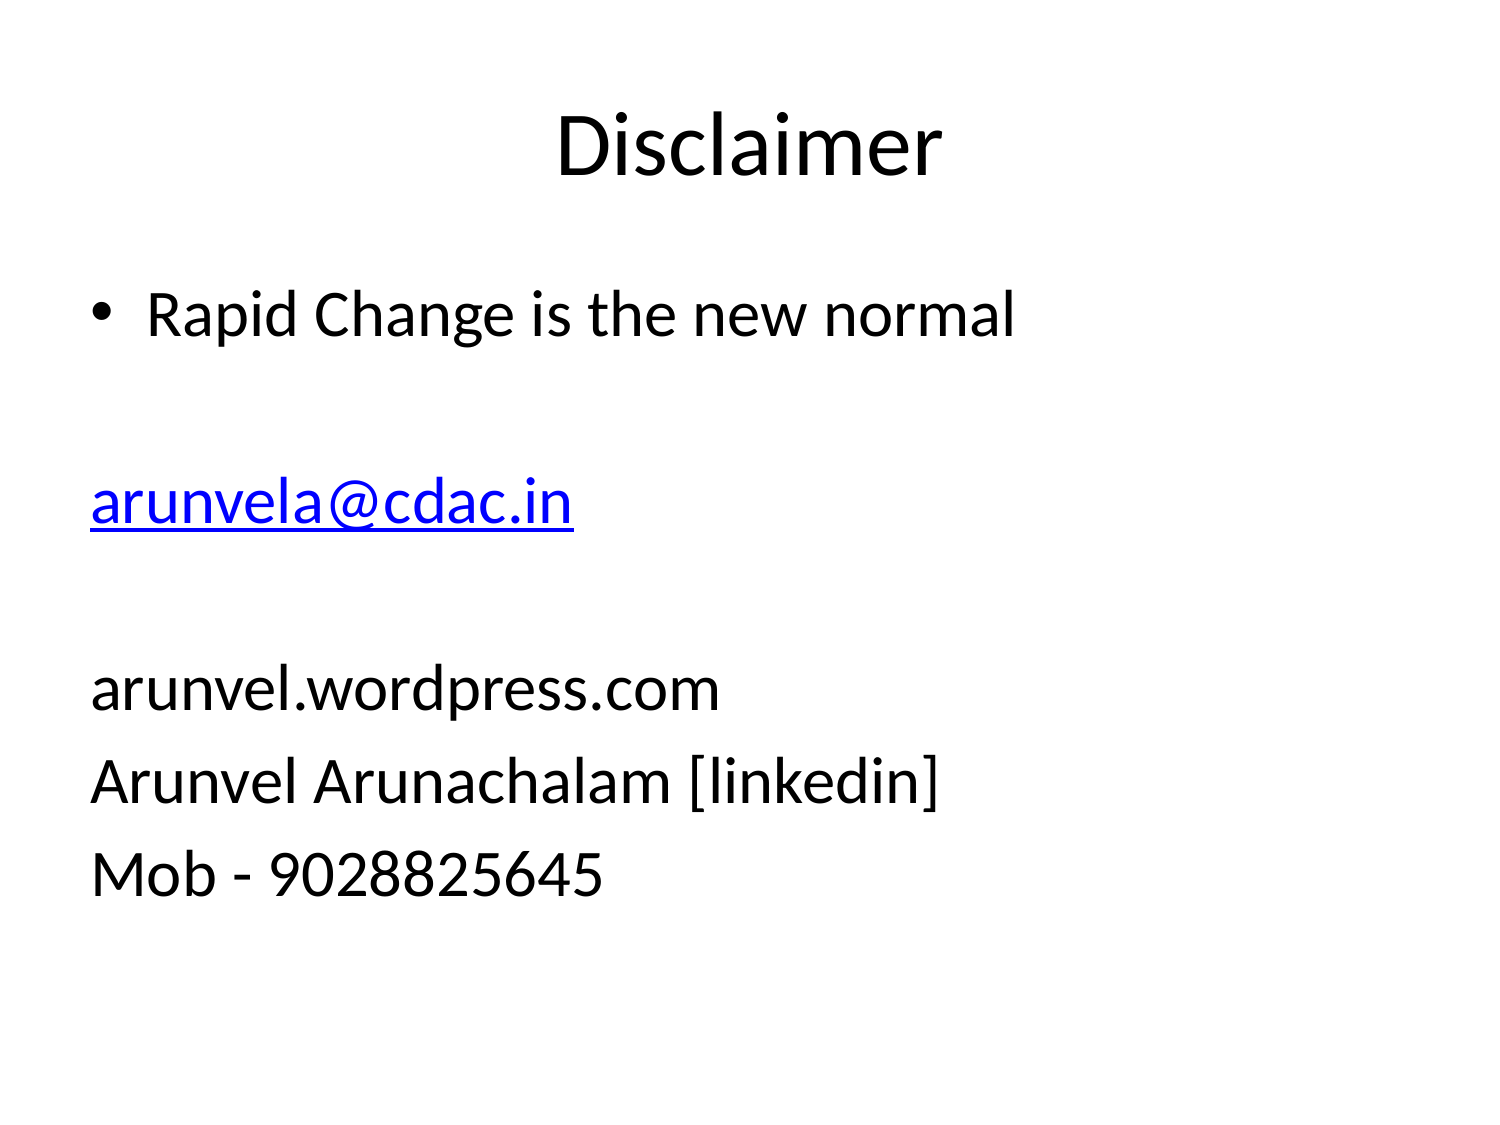

# Disclaimer
Rapid Change is the new normal

arunvela@cdac.in

arunvel.wordpress.com
Arunvel Arunachalam [linkedin]
Mob - 9028825645